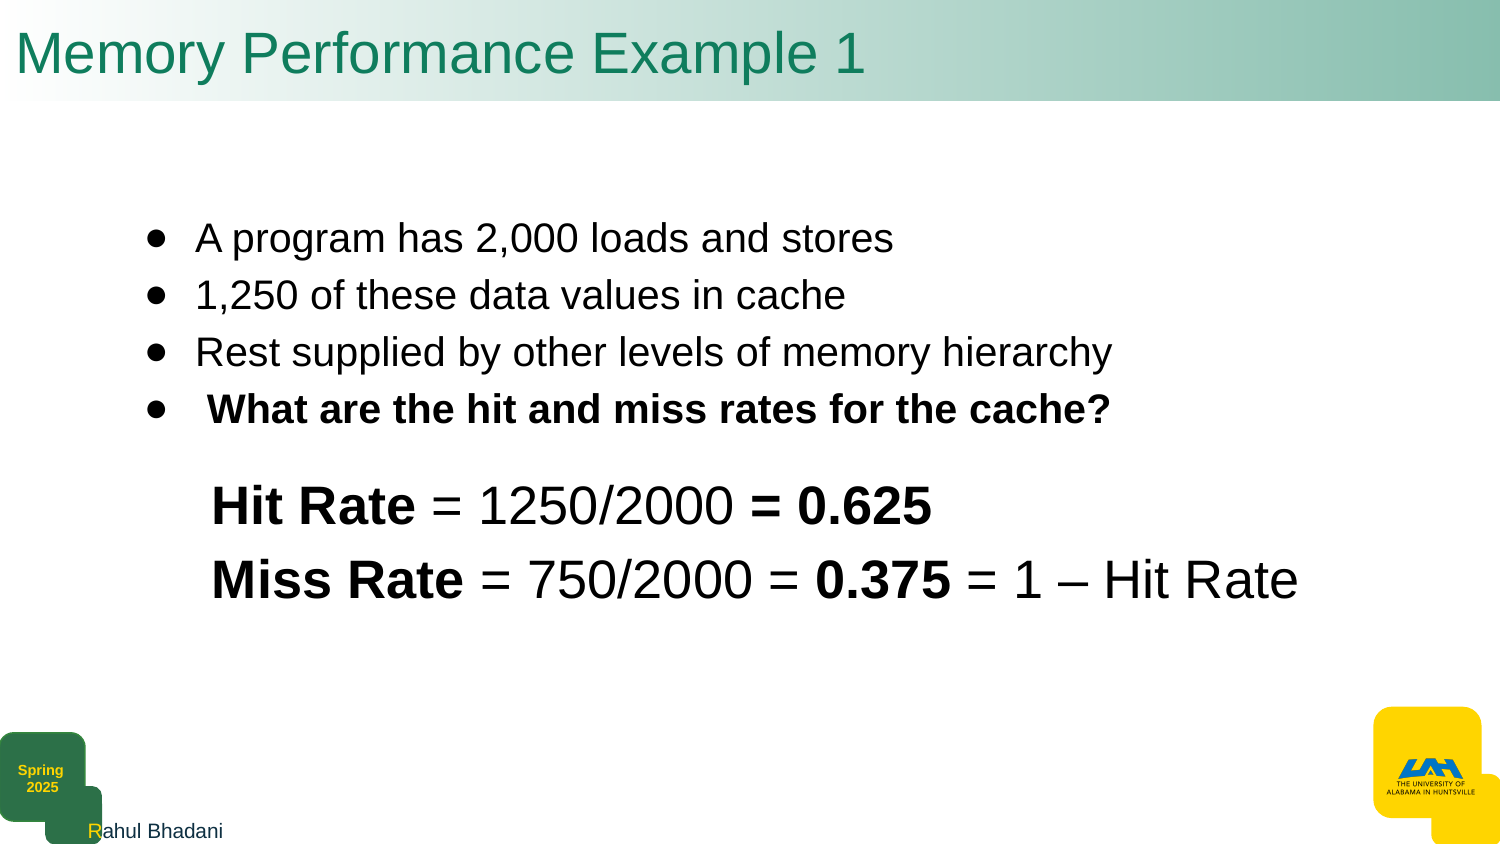

# Memory Performance Example 1​
A program has 2,000 loads and stores​
1,250 of these data values in cache​
Rest supplied by other levels of memory hierarchy​
 What are the hit and miss rates for the cache?​

Hit Rate = 1250/2000 = 0.625​
Miss Rate = 750/2000 = 0.375 = 1 – Hit Rate​